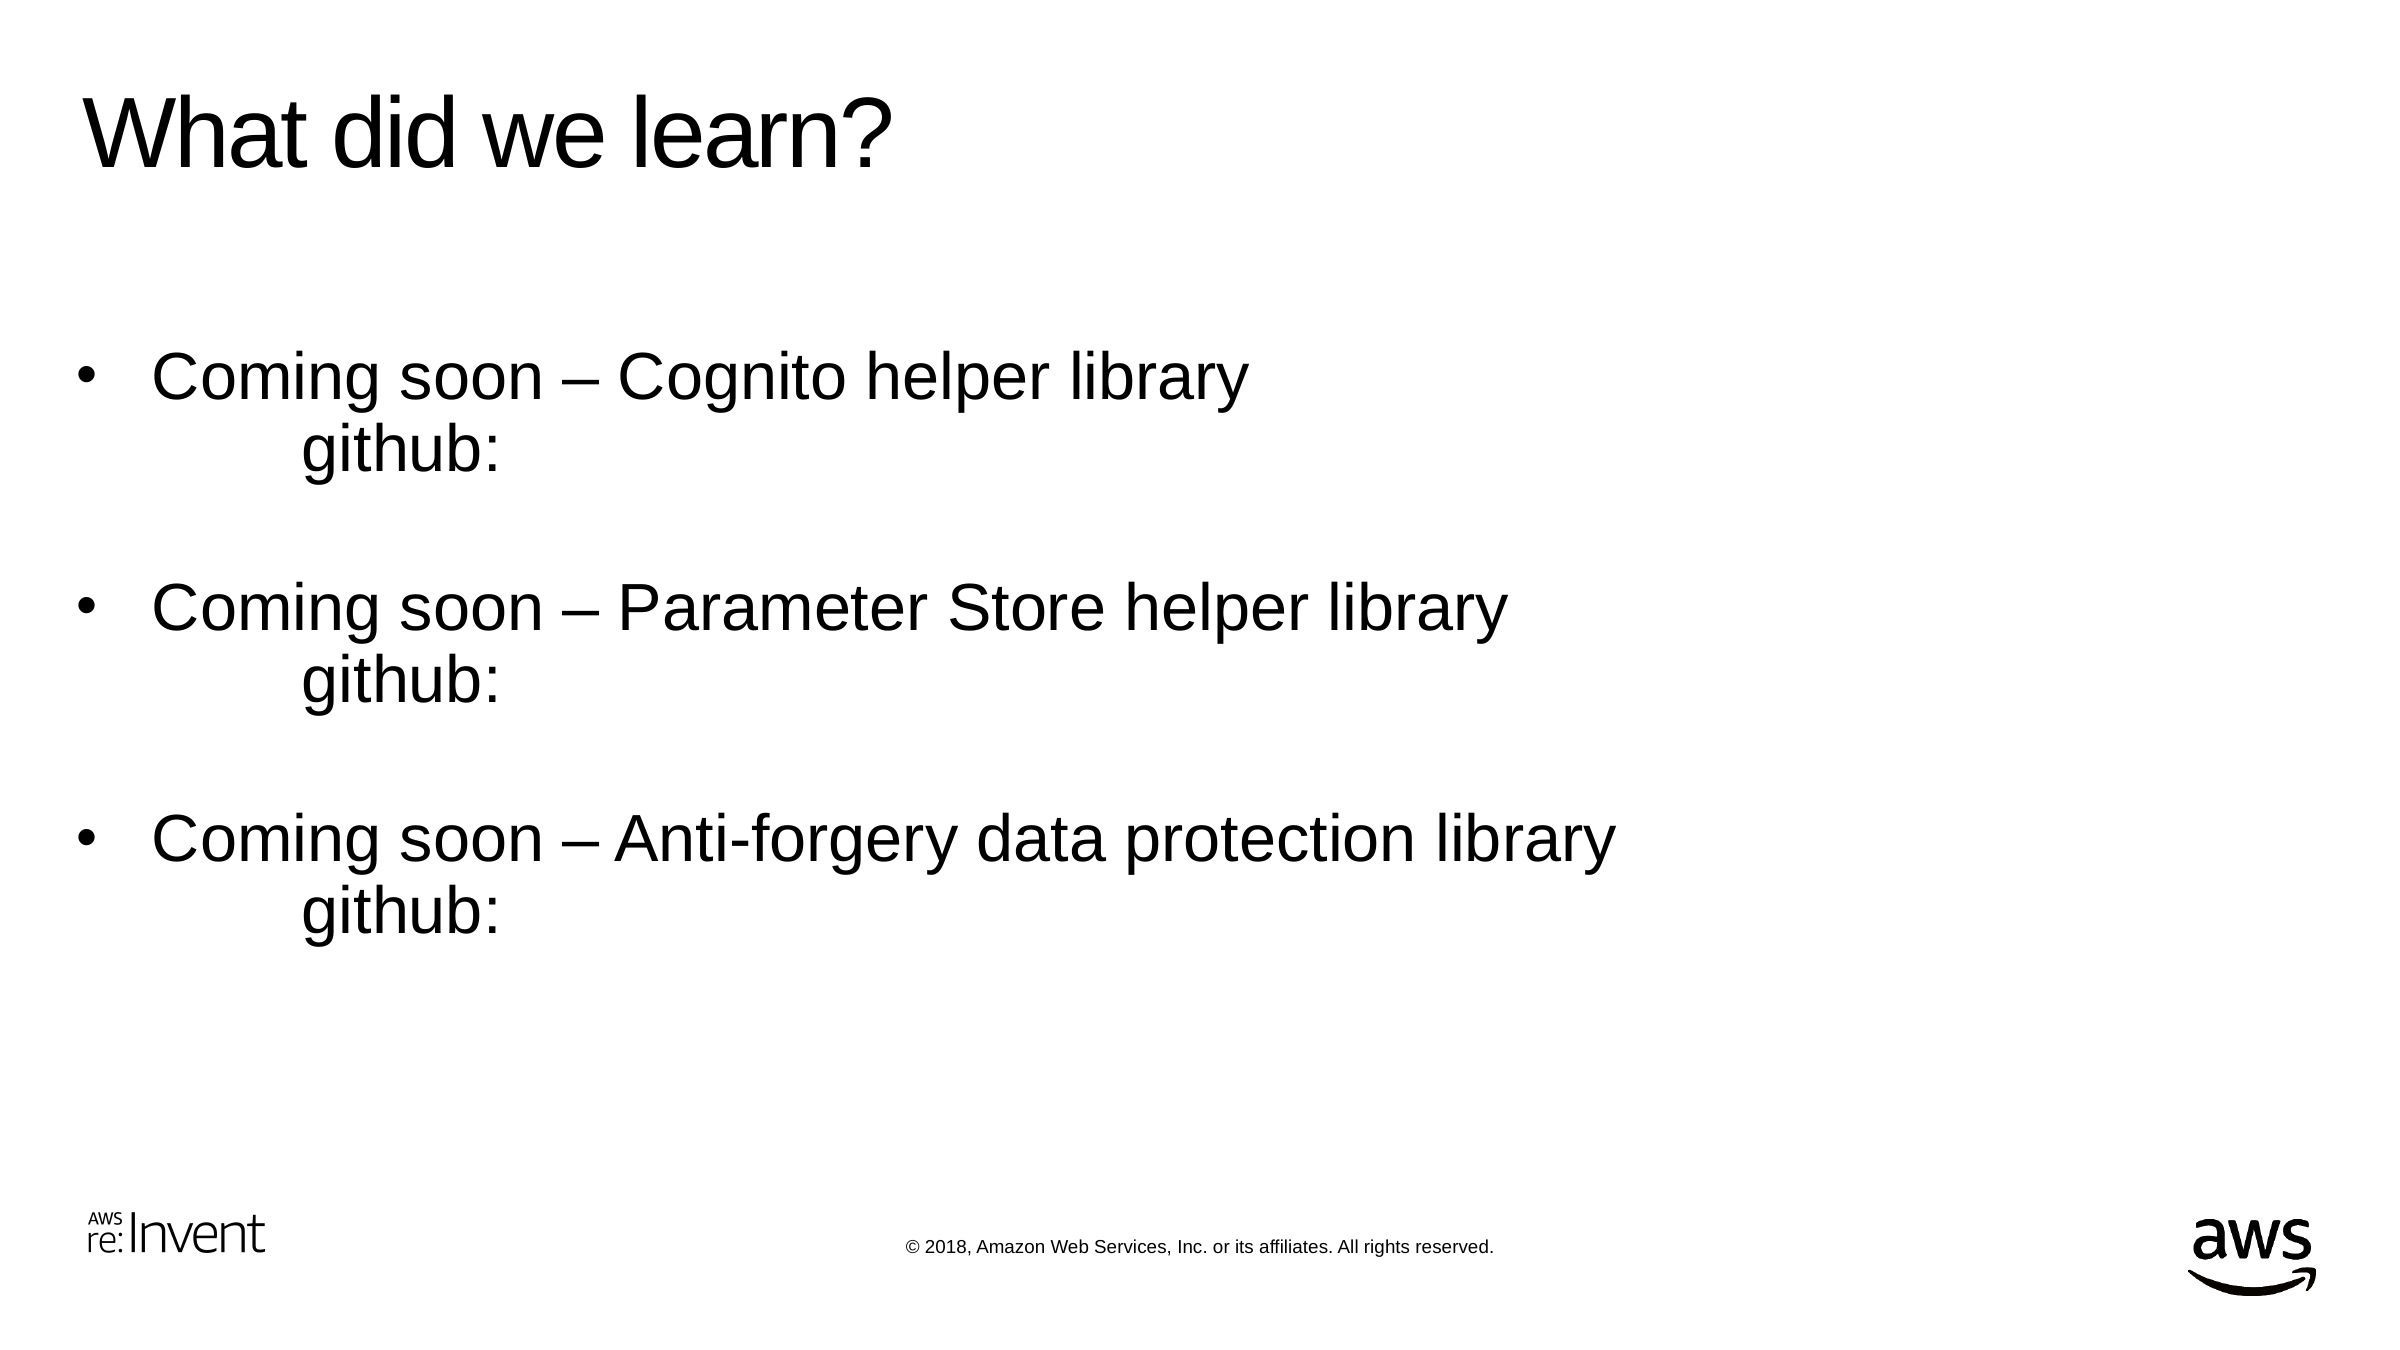

# What did we learn?
Coming soon – Cognito helper library
	github:
Coming soon – Parameter Store helper library
	github:
Coming soon – Anti-forgery data protection library
	github: